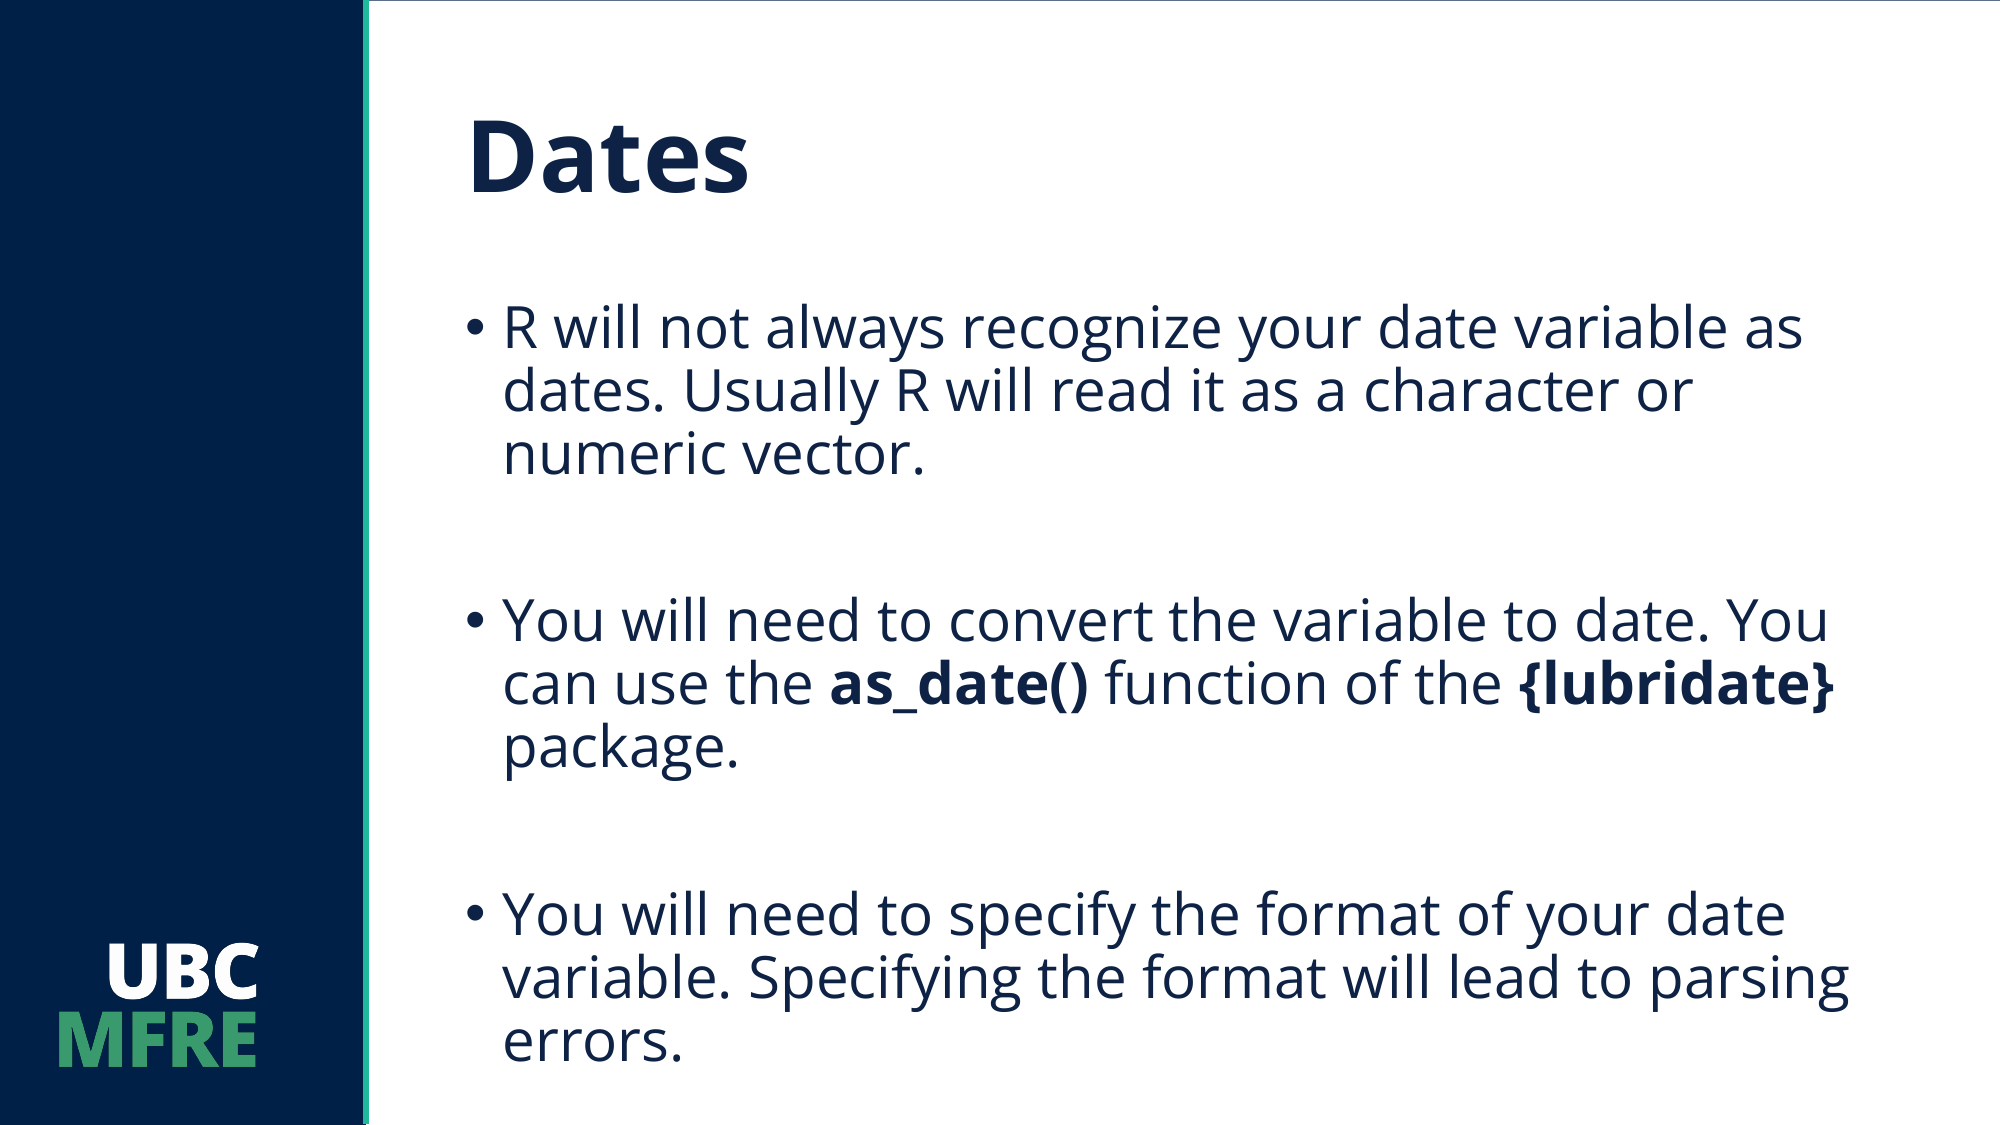

# Dates
R will not always recognize your date variable as dates. Usually R will read it as a character or numeric vector.

You will need to convert the variable to date. You can use the as_date() function of the {lubridate} package.

You will need to specify the format of your date variable. Specifying the format will lead to parsing errors.